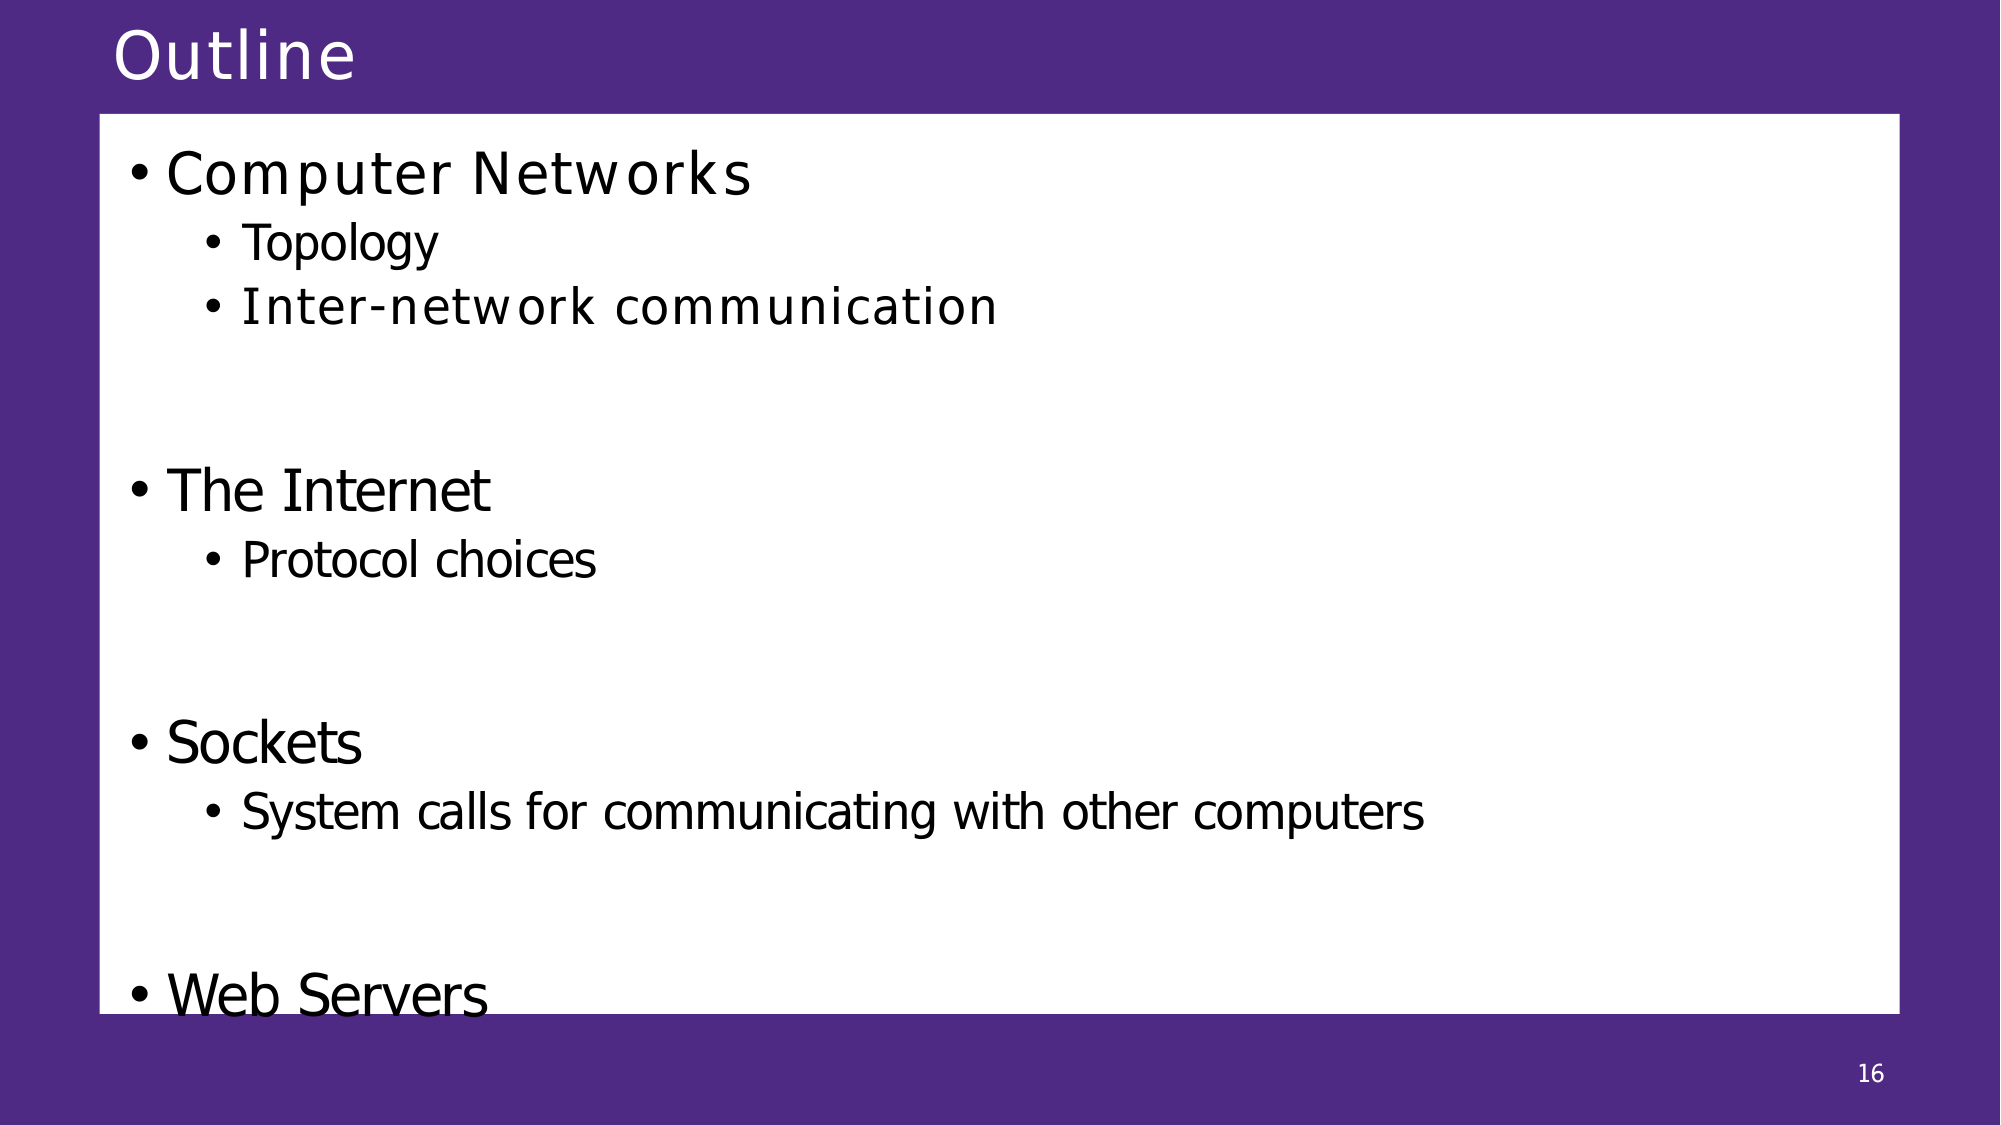

# Outline
Computer Networks
Topology
Inter-network communication

The Internet
Protocol choices

Sockets
System calls for communicating with other computers

Web Servers
16